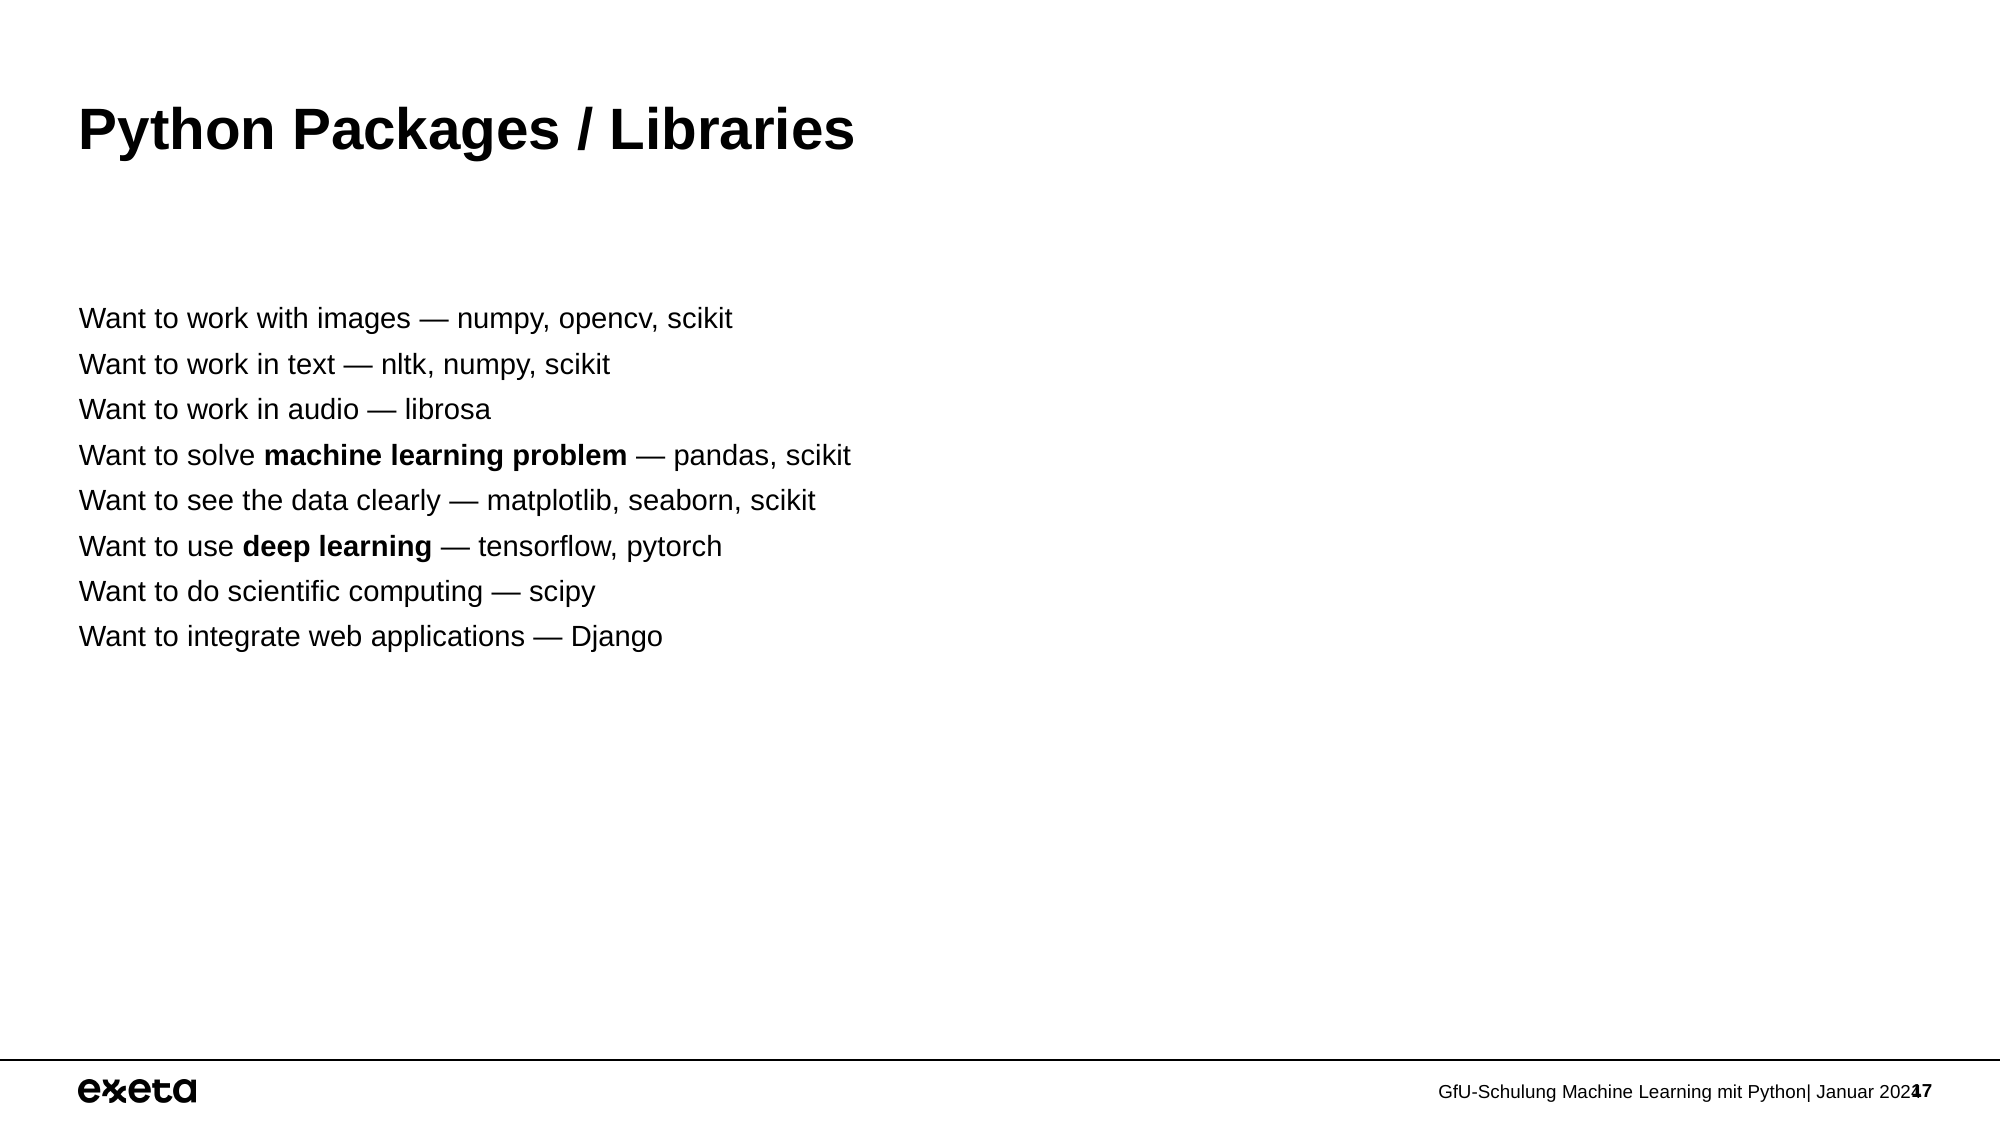

# Python Packages / Libraries

Want to work with images — numpy, opencv, scikit
Want to work in text — nltk, numpy, scikit
Want to work in audio — librosa
Want to solve machine learning problem — pandas, scikit
Want to see the data clearly — matplotlib, seaborn, scikit
Want to use deep learning — tensorflow, pytorch
Want to do scientific computing — scipy
Want to integrate web applications — Django

GfU-Schulung Machine Learning mit Python| Januar 2024